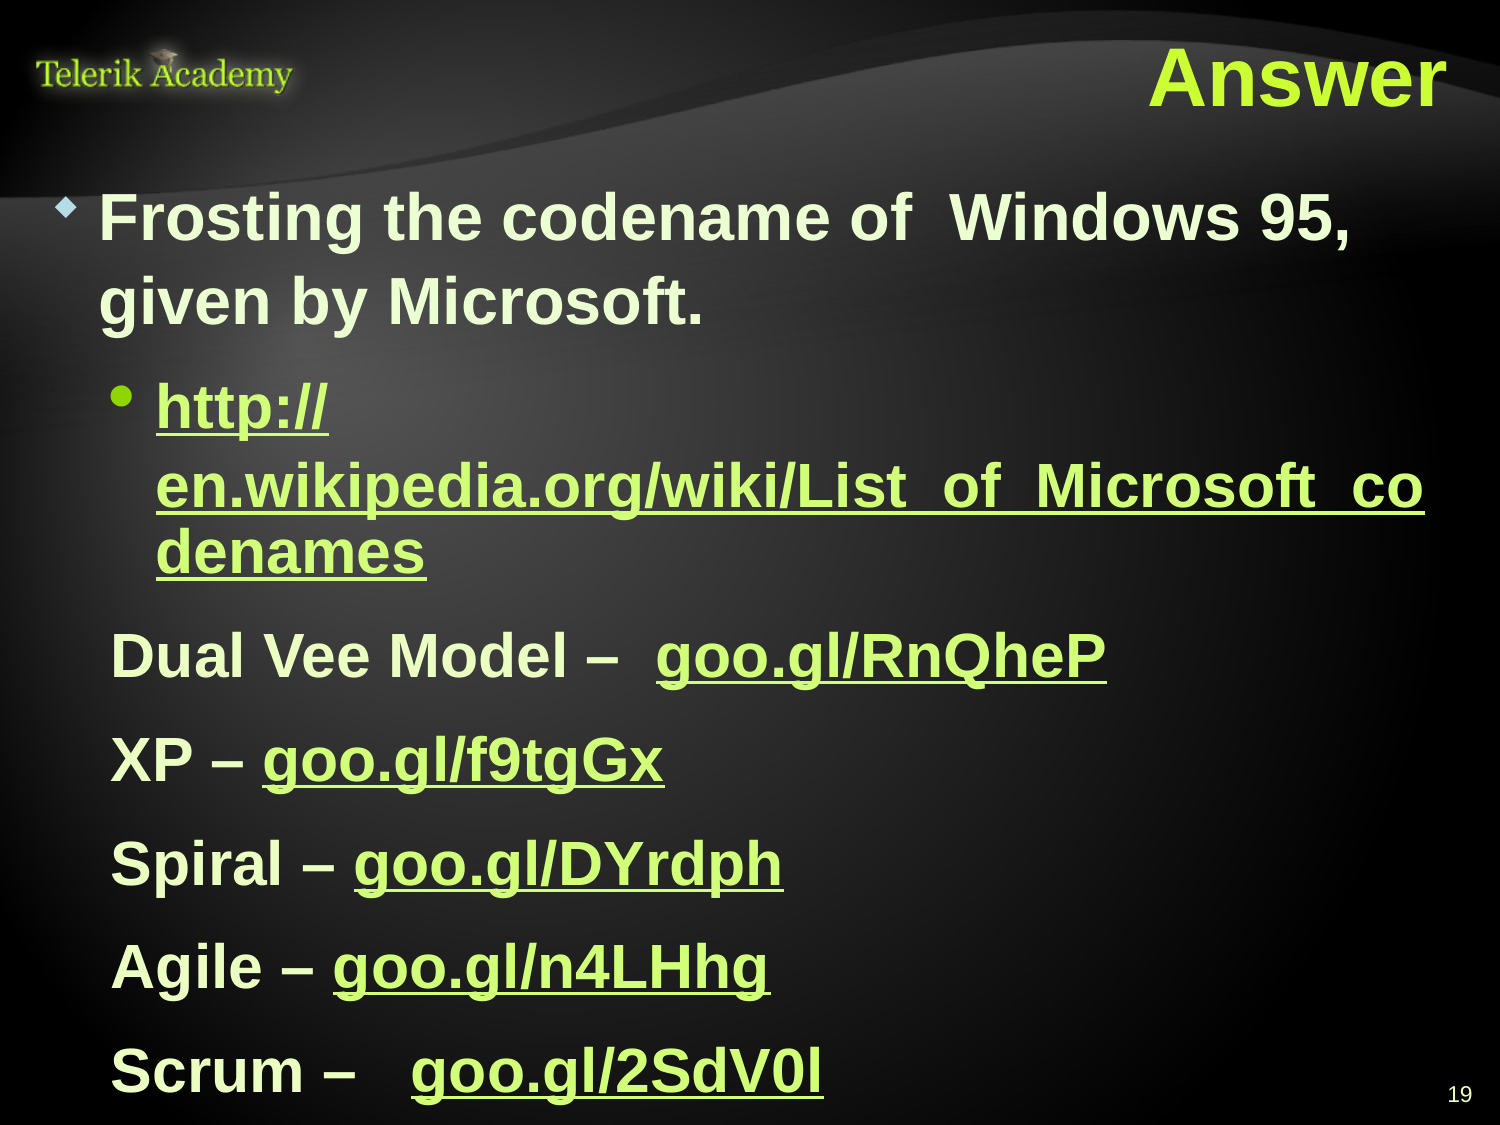

# Answer
Frosting the codename of  Windows 95, given by Microsoft.
http://en.wikipedia.org/wiki/List_of_Microsoft_codenames
Dual Vee Model –  goo.gl/RnQheP
XP – goo.gl/f9tgGx
Spiral – goo.gl/DYrdph
Agile – goo.gl/n4LHhg
Scrum – 	goo.gl/2SdV0l

19